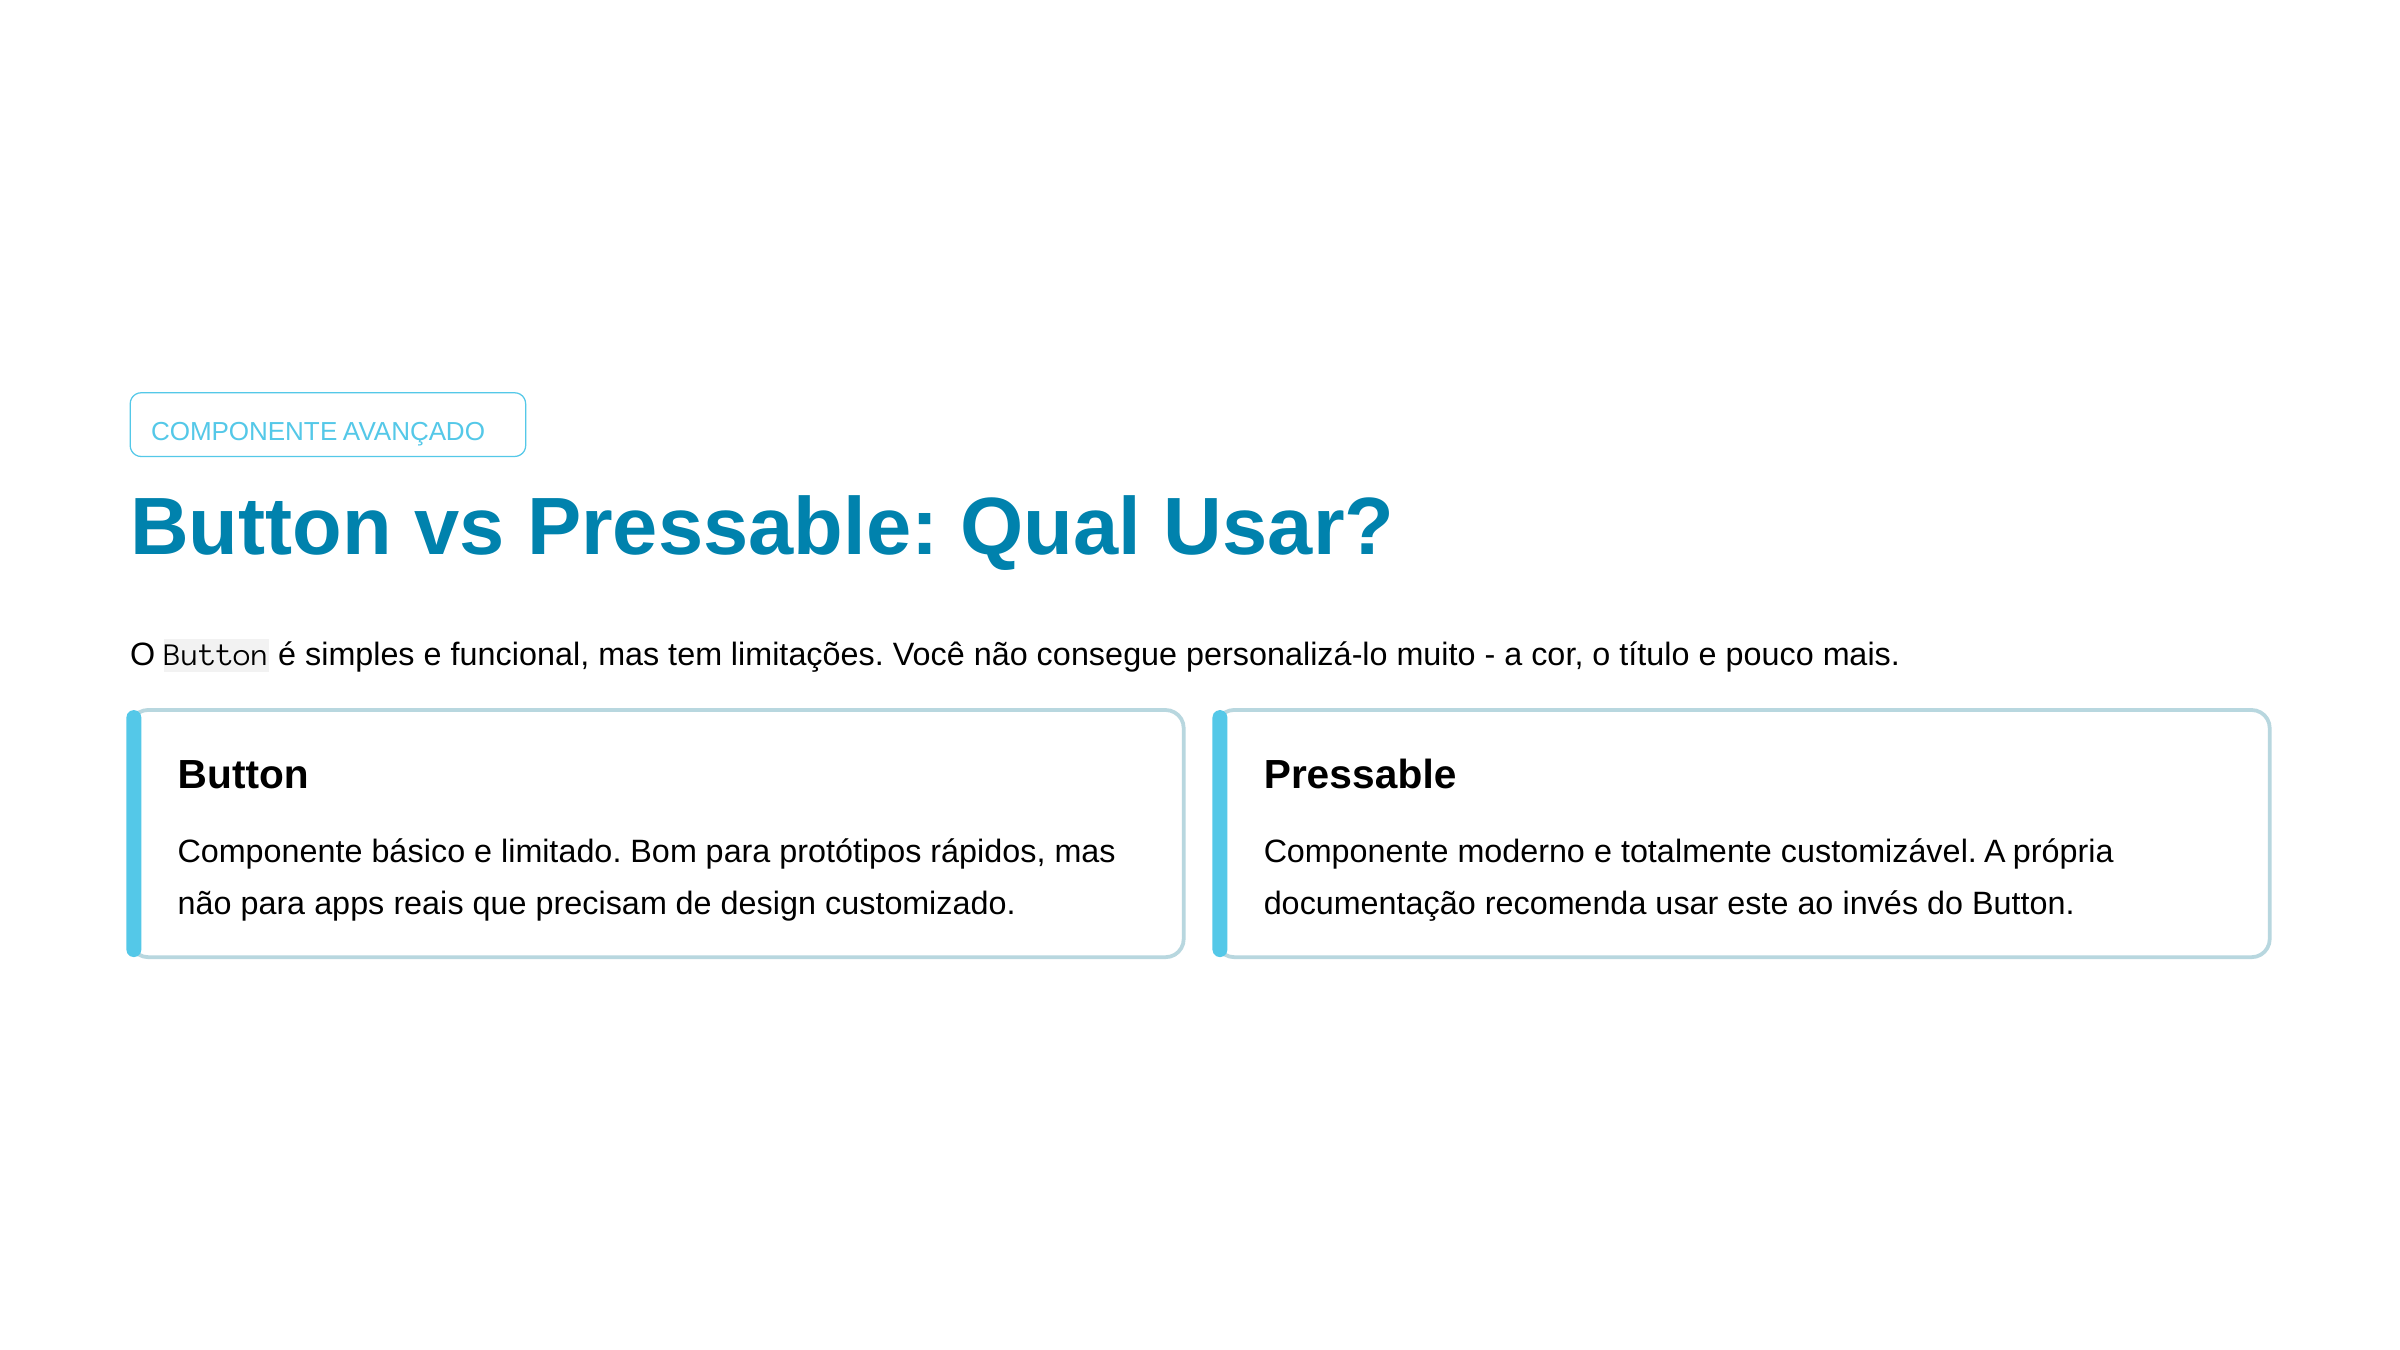

COMPONENTE AVANÇADO
Button vs Pressable: Qual Usar?
O Button é simples e funcional, mas tem limitações. Você não consegue personalizá-lo muito - a cor, o título e pouco mais.

Button
Pressable
Componente básico e limitado. Bom para protótipos rápidos, mas não para apps reais que precisam de design customizado.
Componente moderno e totalmente customizável. A própria documentação recomenda usar este ao invés do Button.